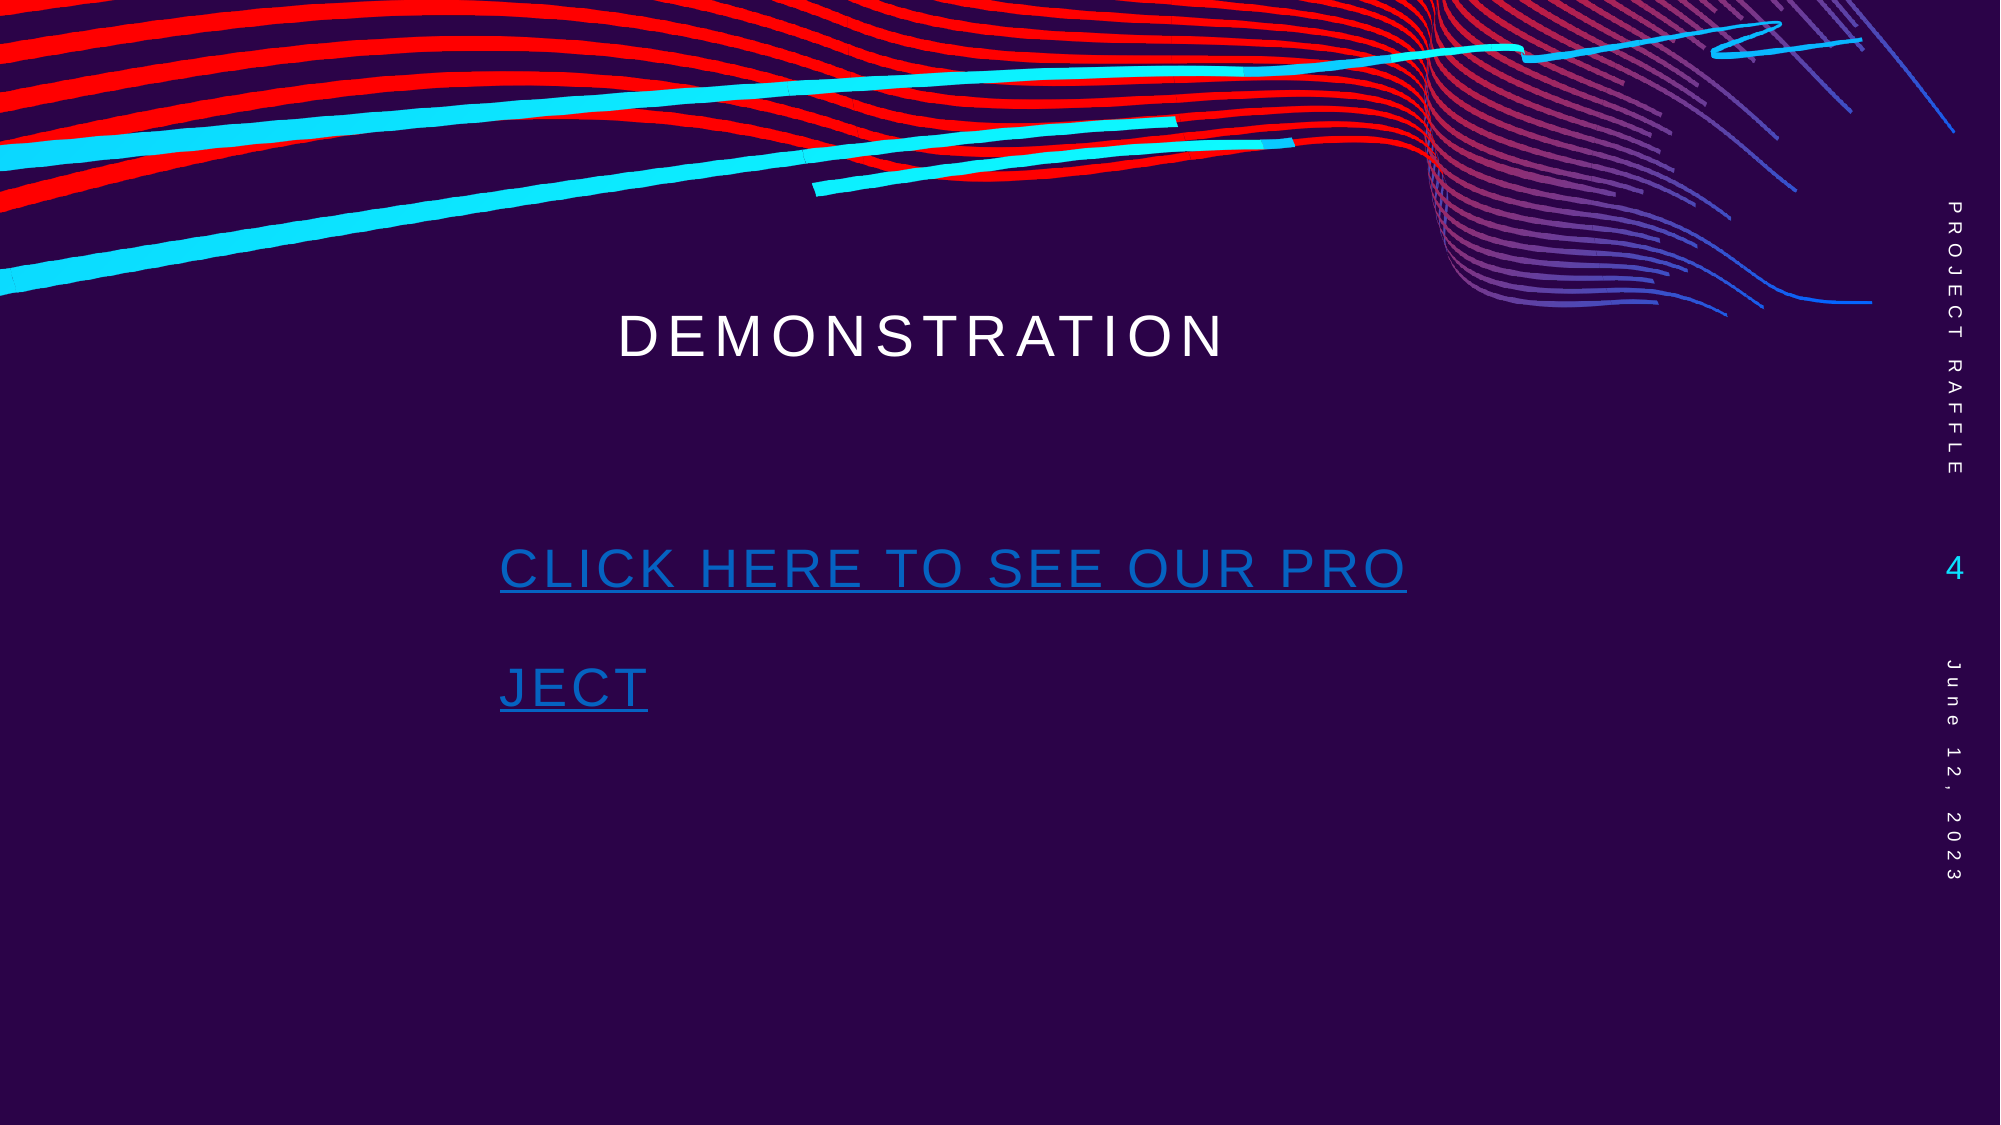

Project raffle
# DEMONSTRATION
CLICK HERE TO SEE OUR PROJECT
4
June 12, 2023